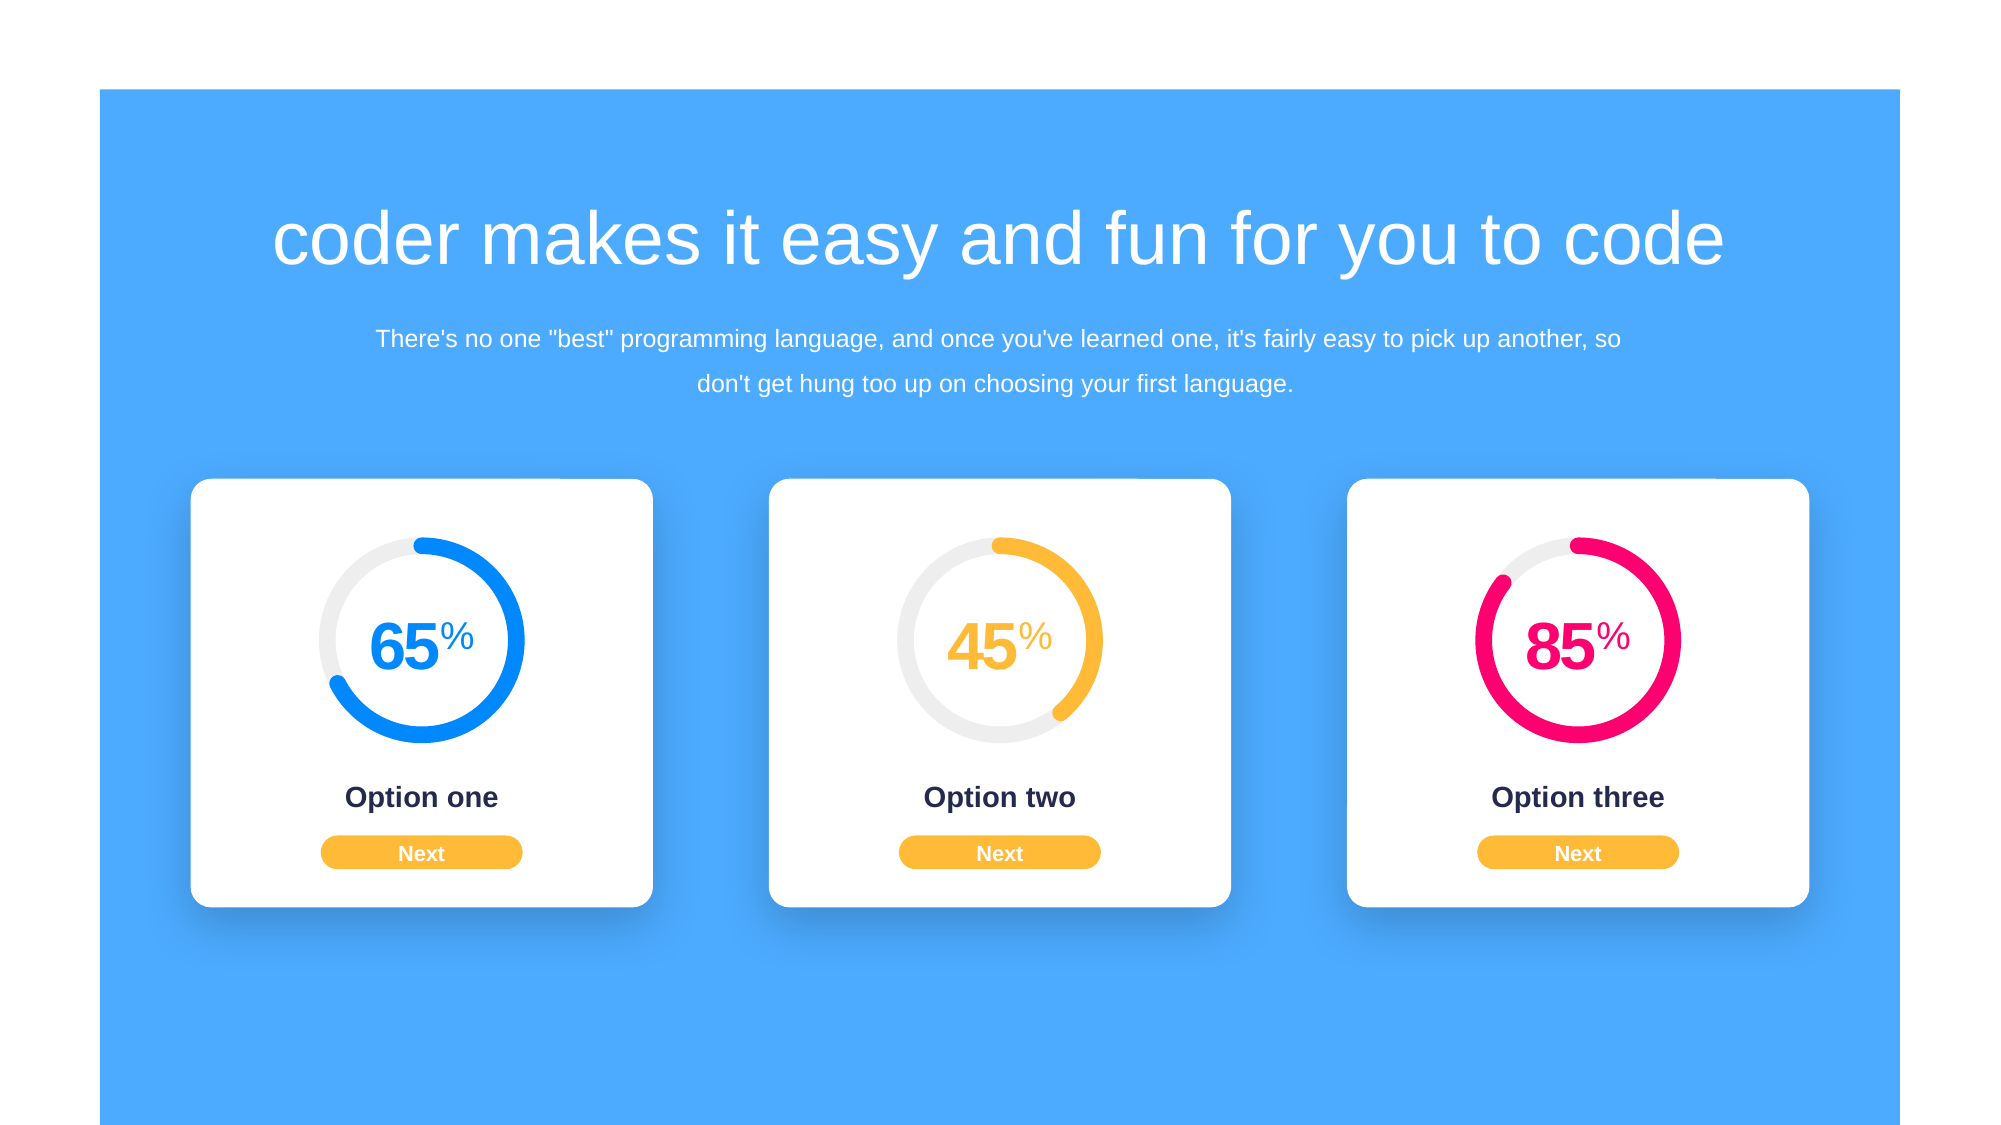

coder makes it easy and fun for you to code
There's no one "best" programming language, and once you've learned one, it's fairly easy to pick up another, so don't get hung too up on choosing your first language.

65%
Option one
Next

45%
Option two
Next

85%
Option three
Next